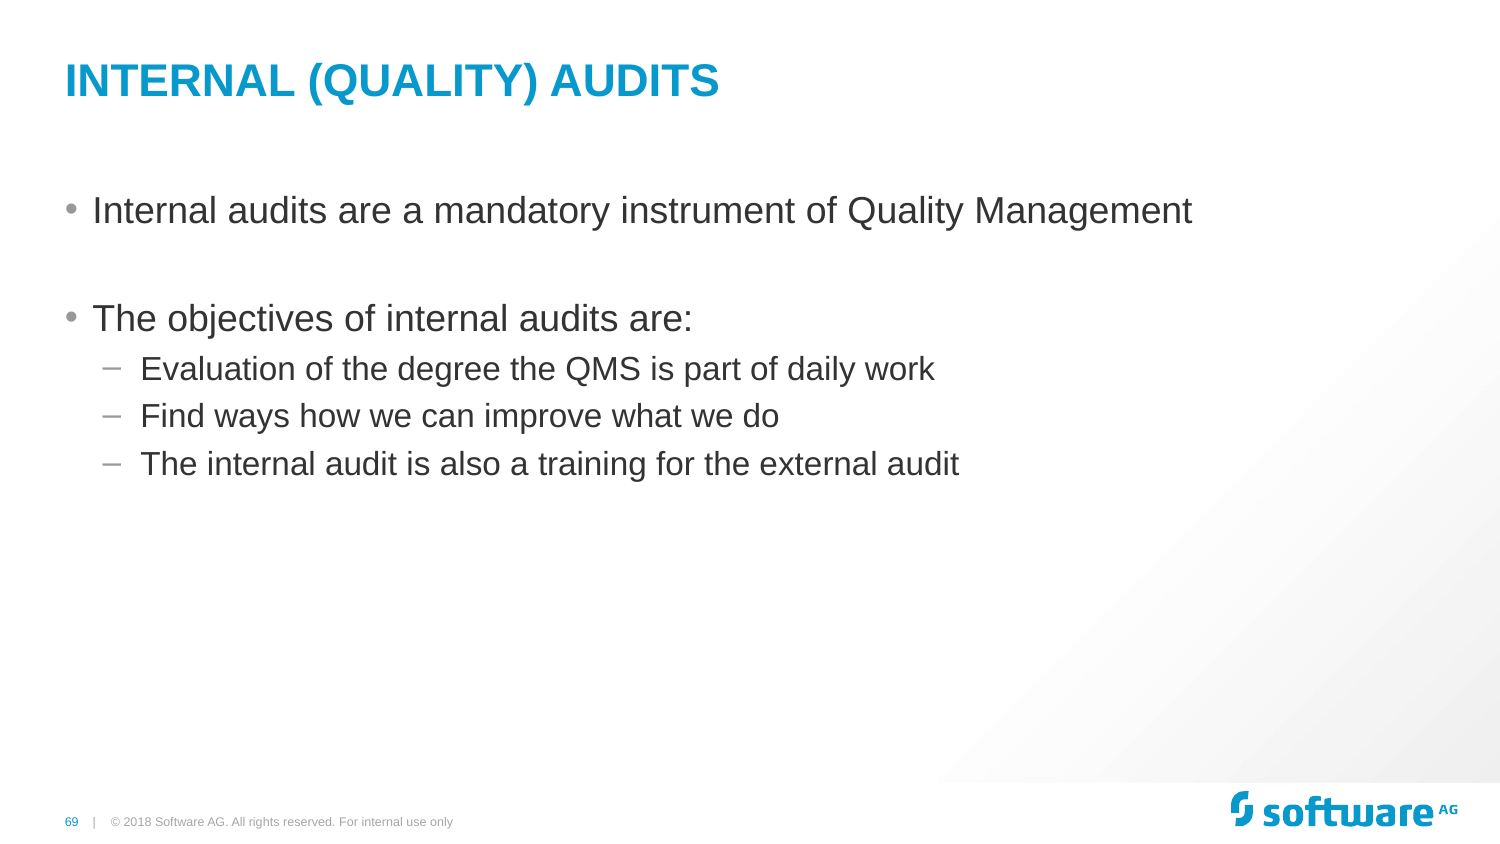

# Internal (Quality) Audits

Internal audits are a mandatory instrument of Quality Management

The objectives of internal audits are:
Evaluation of the degree the QMS is part of daily work
Find ways how we can improve what we do
The internal audit is also a training for the external audit

© 2018 Software AG. All rights reserved. For internal use only